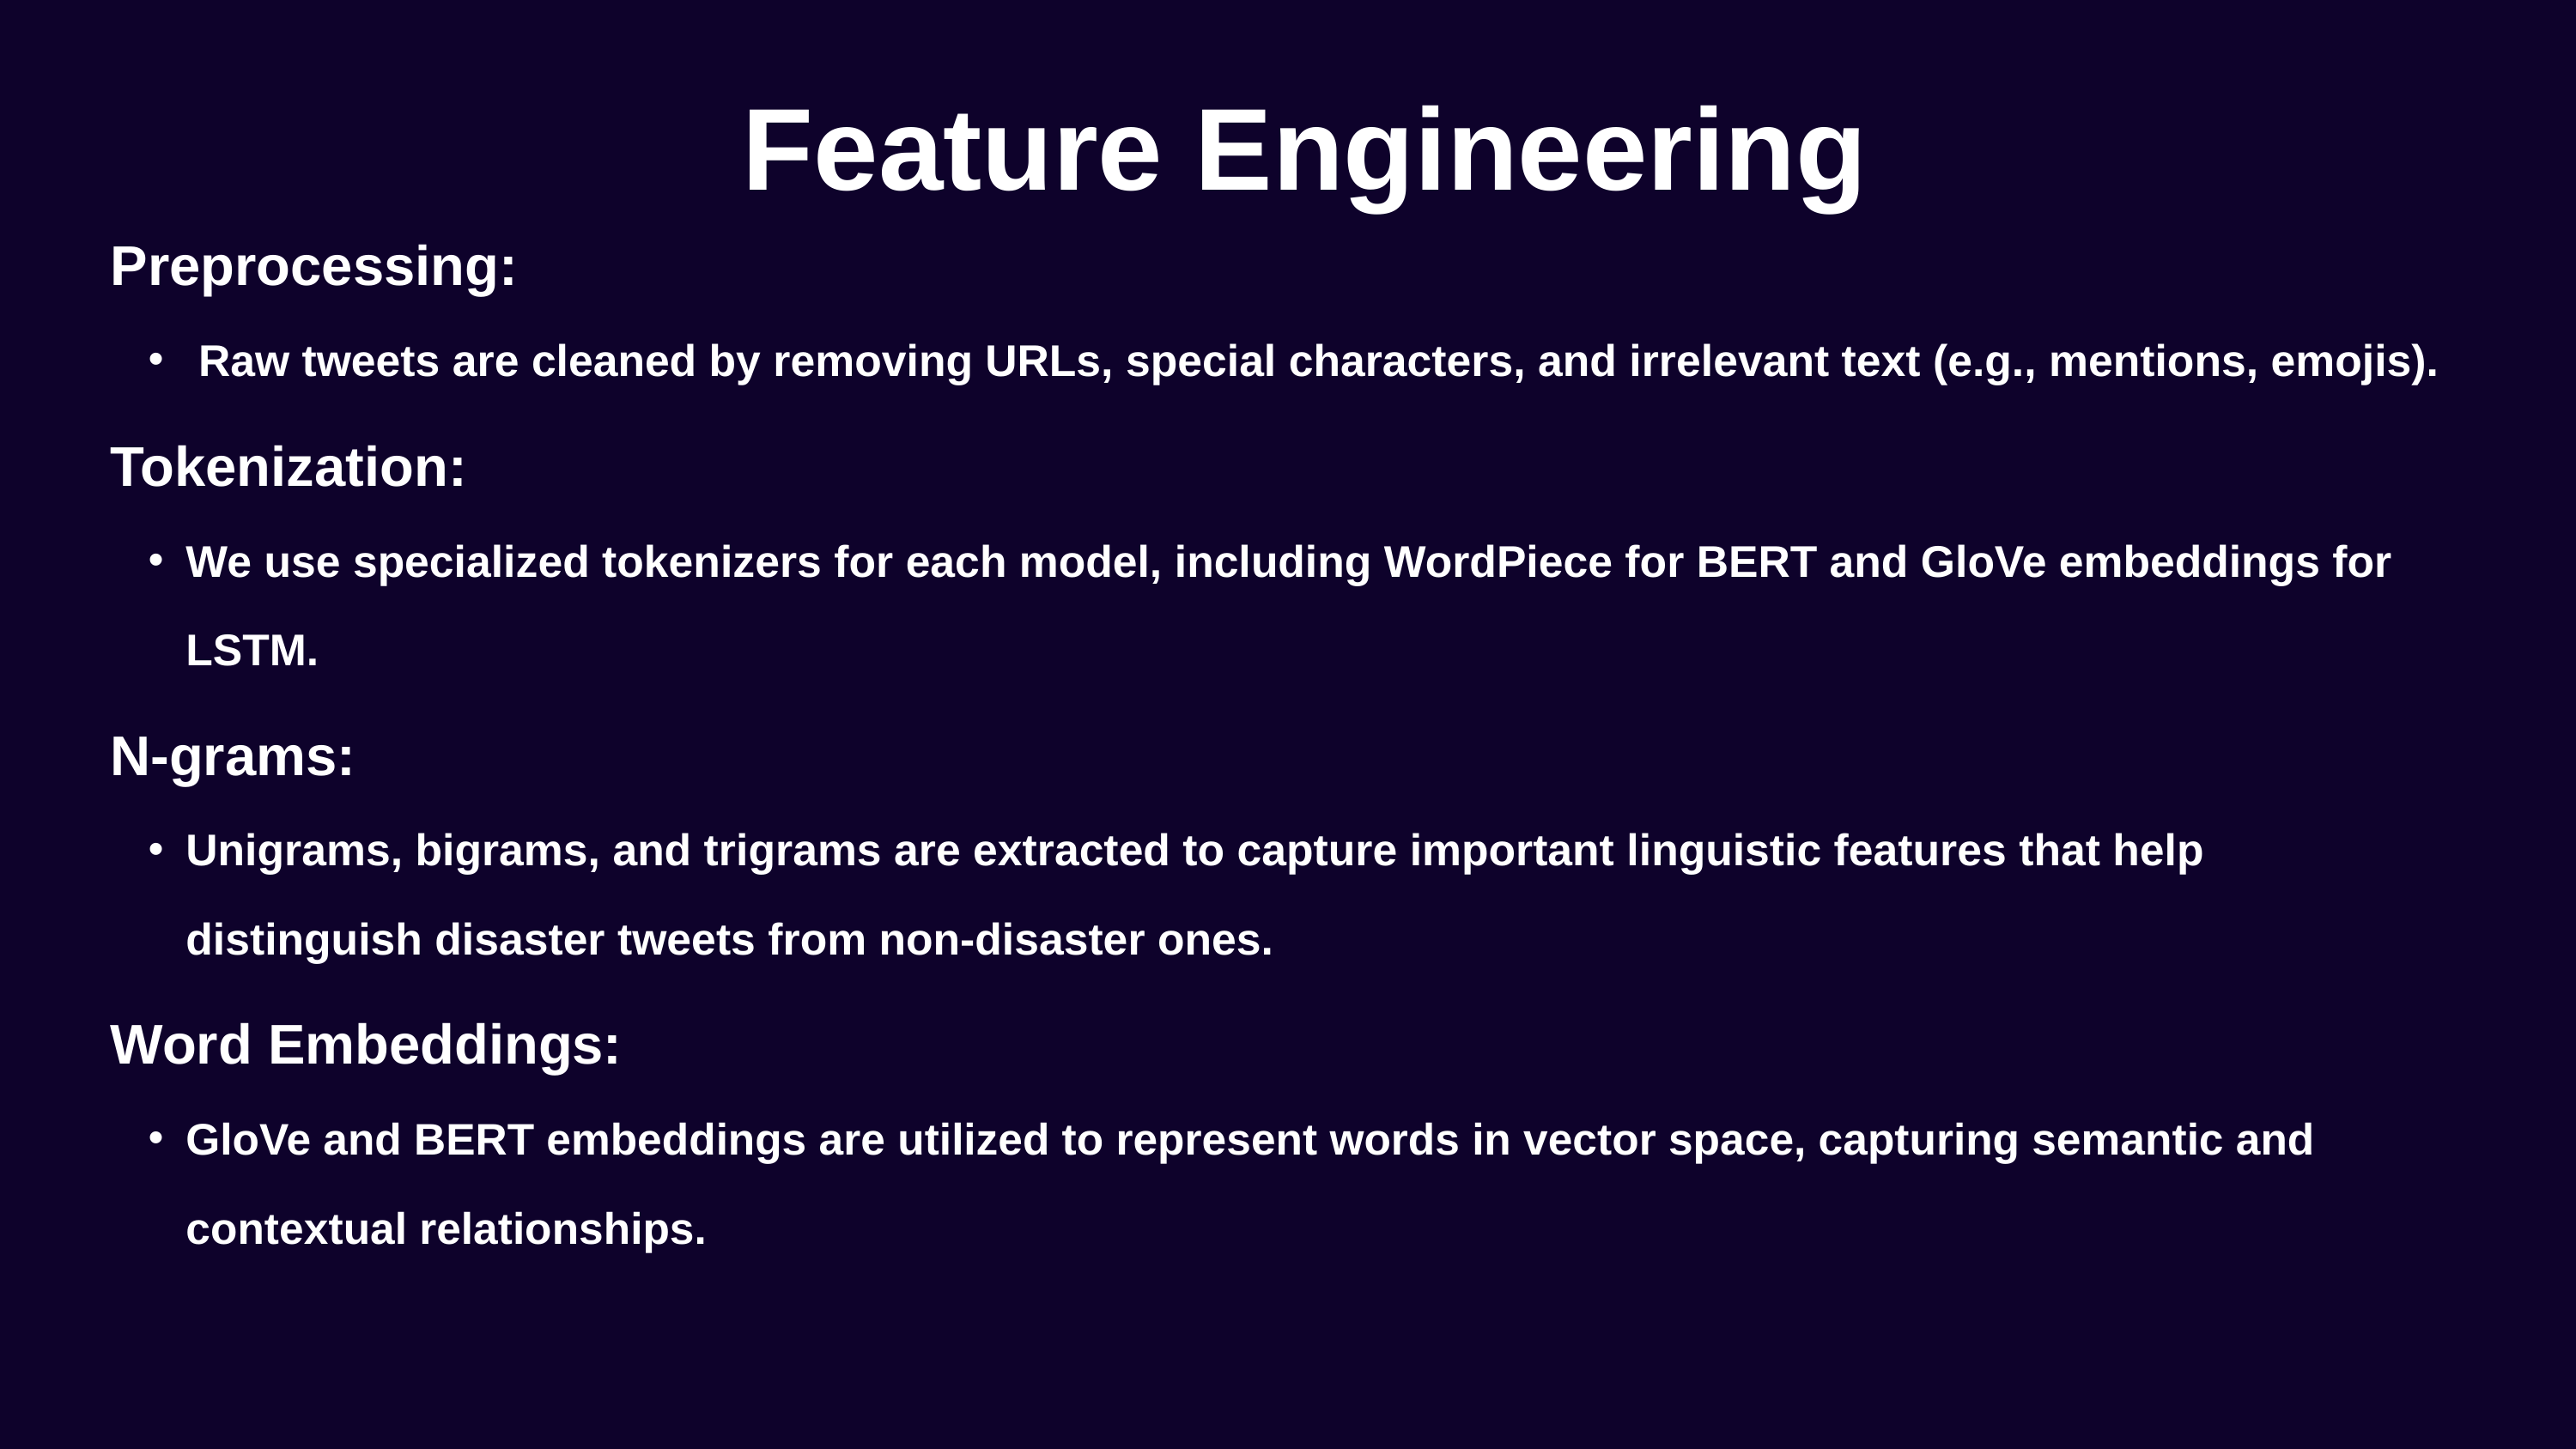

Feature Engineering
Preprocessing:
 Raw tweets are cleaned by removing URLs, special characters, and irrelevant text (e.g., mentions, emojis).
Tokenization:
We use specialized tokenizers for each model, including WordPiece for BERT and GloVe embeddings for LSTM.
N-grams:
Unigrams, bigrams, and trigrams are extracted to capture important linguistic features that help distinguish disaster tweets from non-disaster ones.
Word Embeddings:
GloVe and BERT embeddings are utilized to represent words in vector space, capturing semantic and contextual relationships.